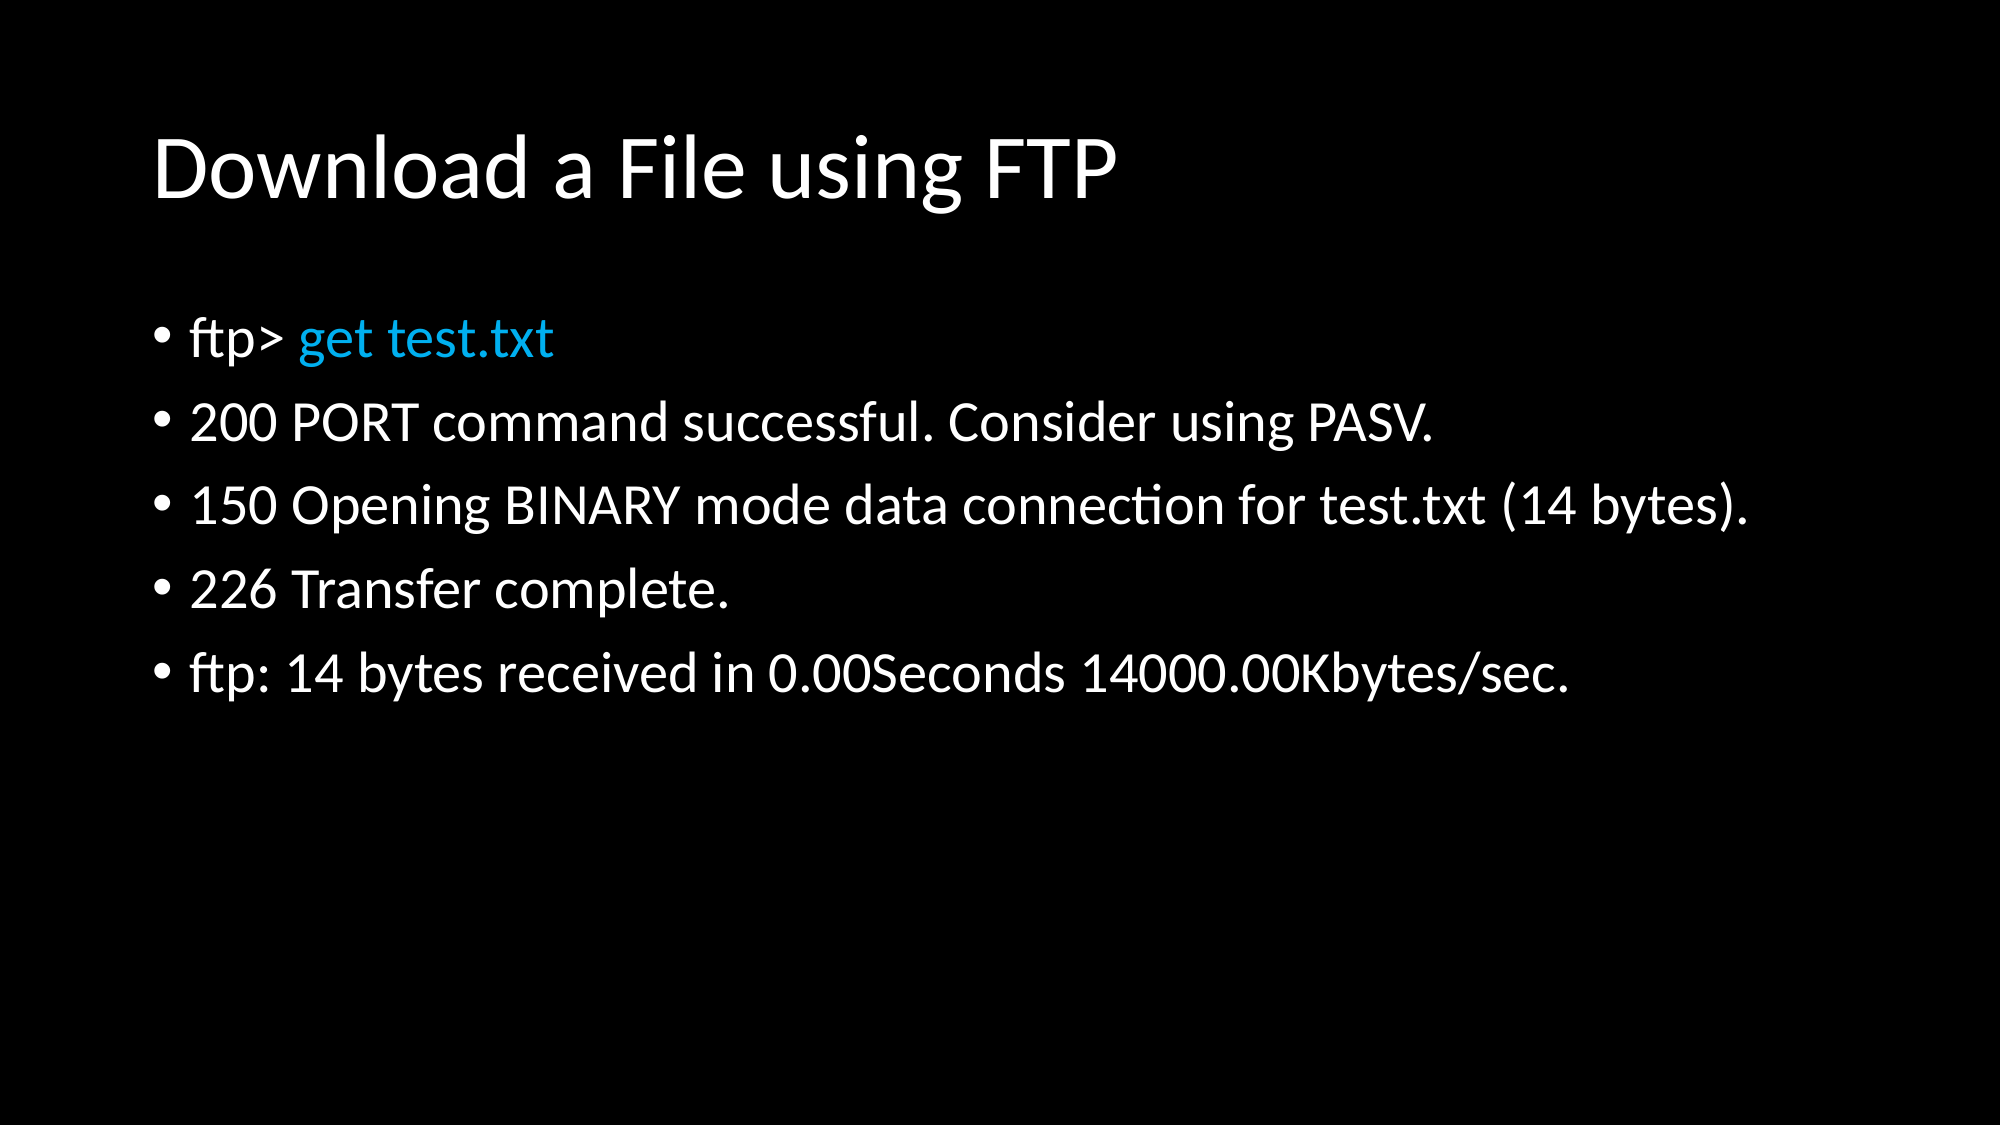

# Download a File using FTP
ftp> get test.txt
200 PORT command successful. Consider using PASV.
150 Opening BINARY mode data connection for test.txt (14 bytes).
226 Transfer complete.
ftp: 14 bytes received in 0.00Seconds 14000.00Kbytes/sec.